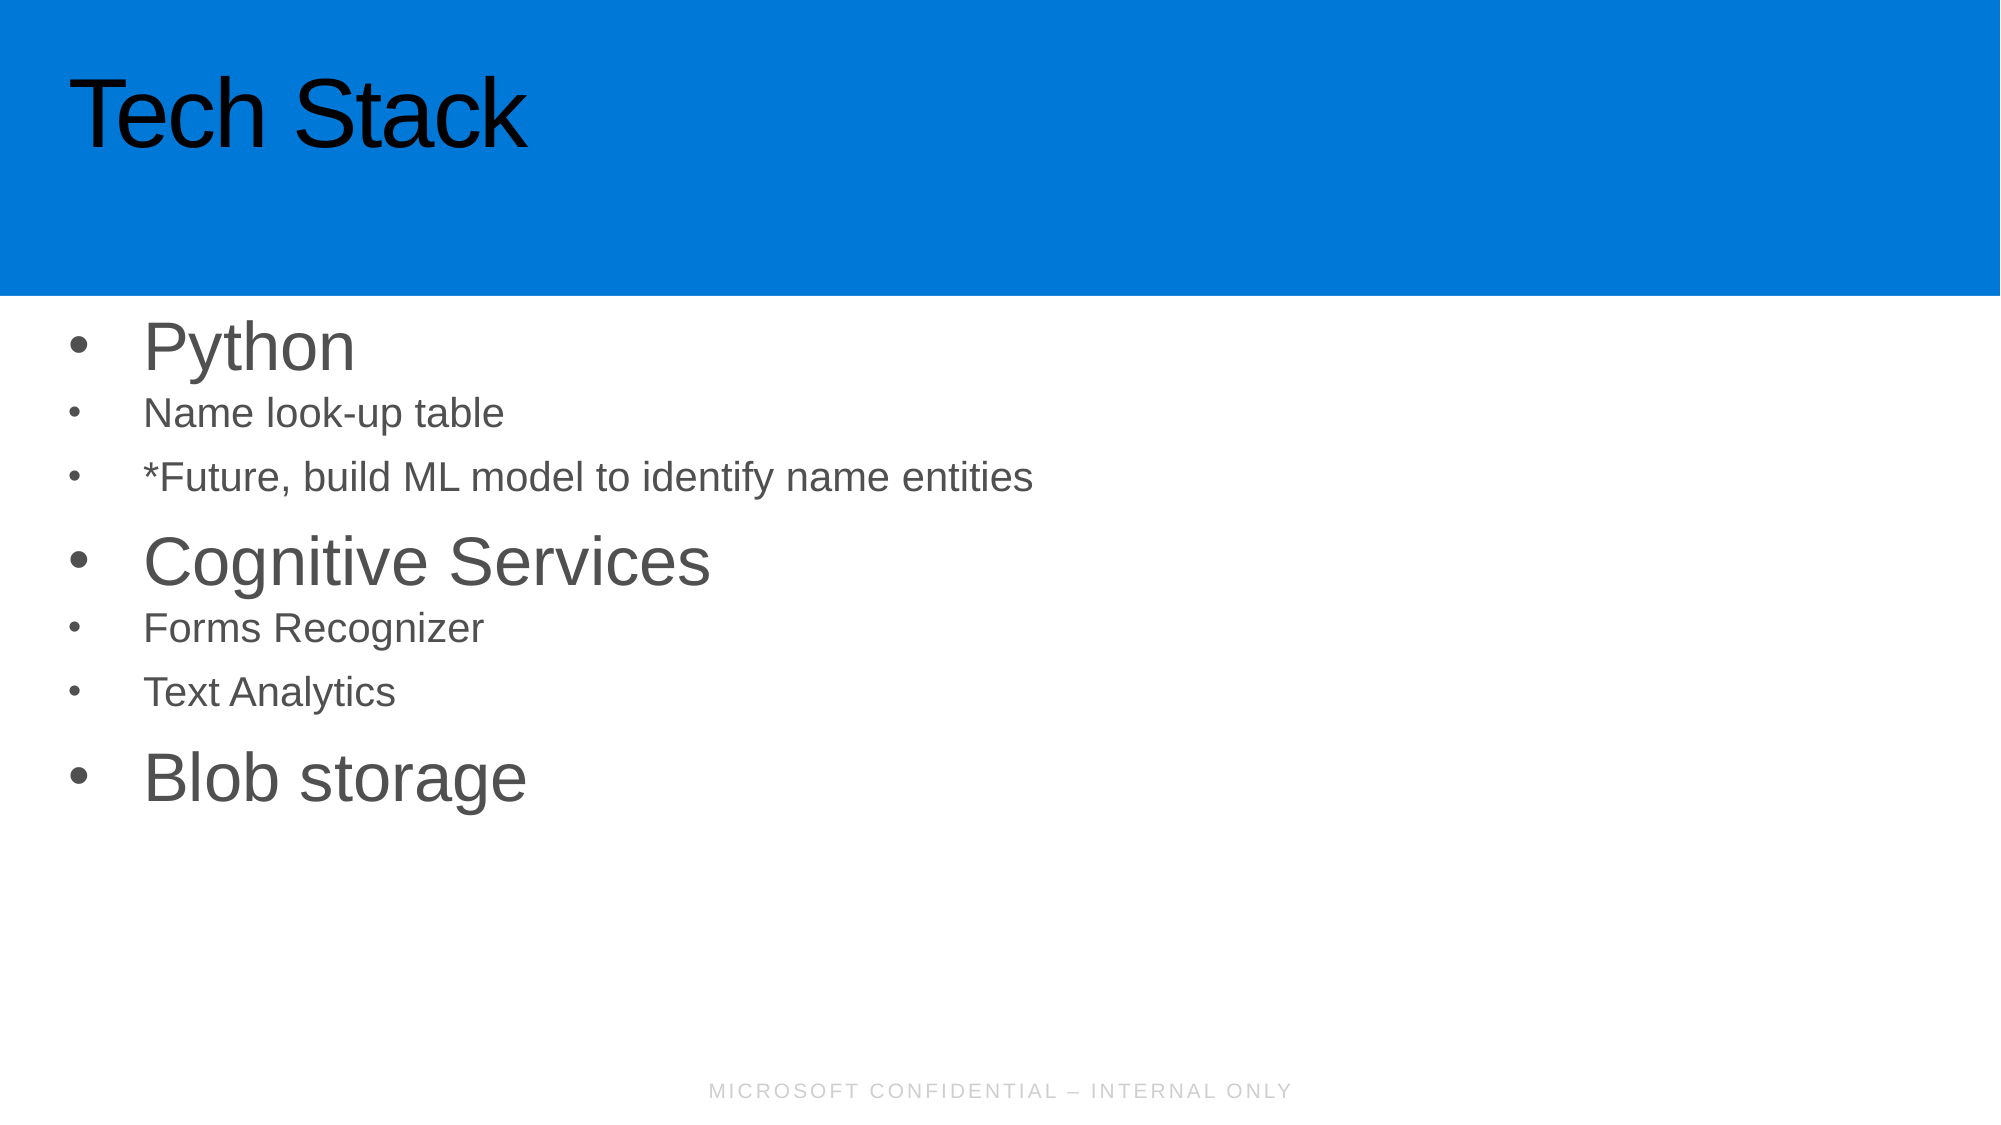

# Tech Stack
Python
Name look-up table
*Future, build ML model to identify name entities
Cognitive Services
Forms Recognizer
Text Analytics
Blob storage